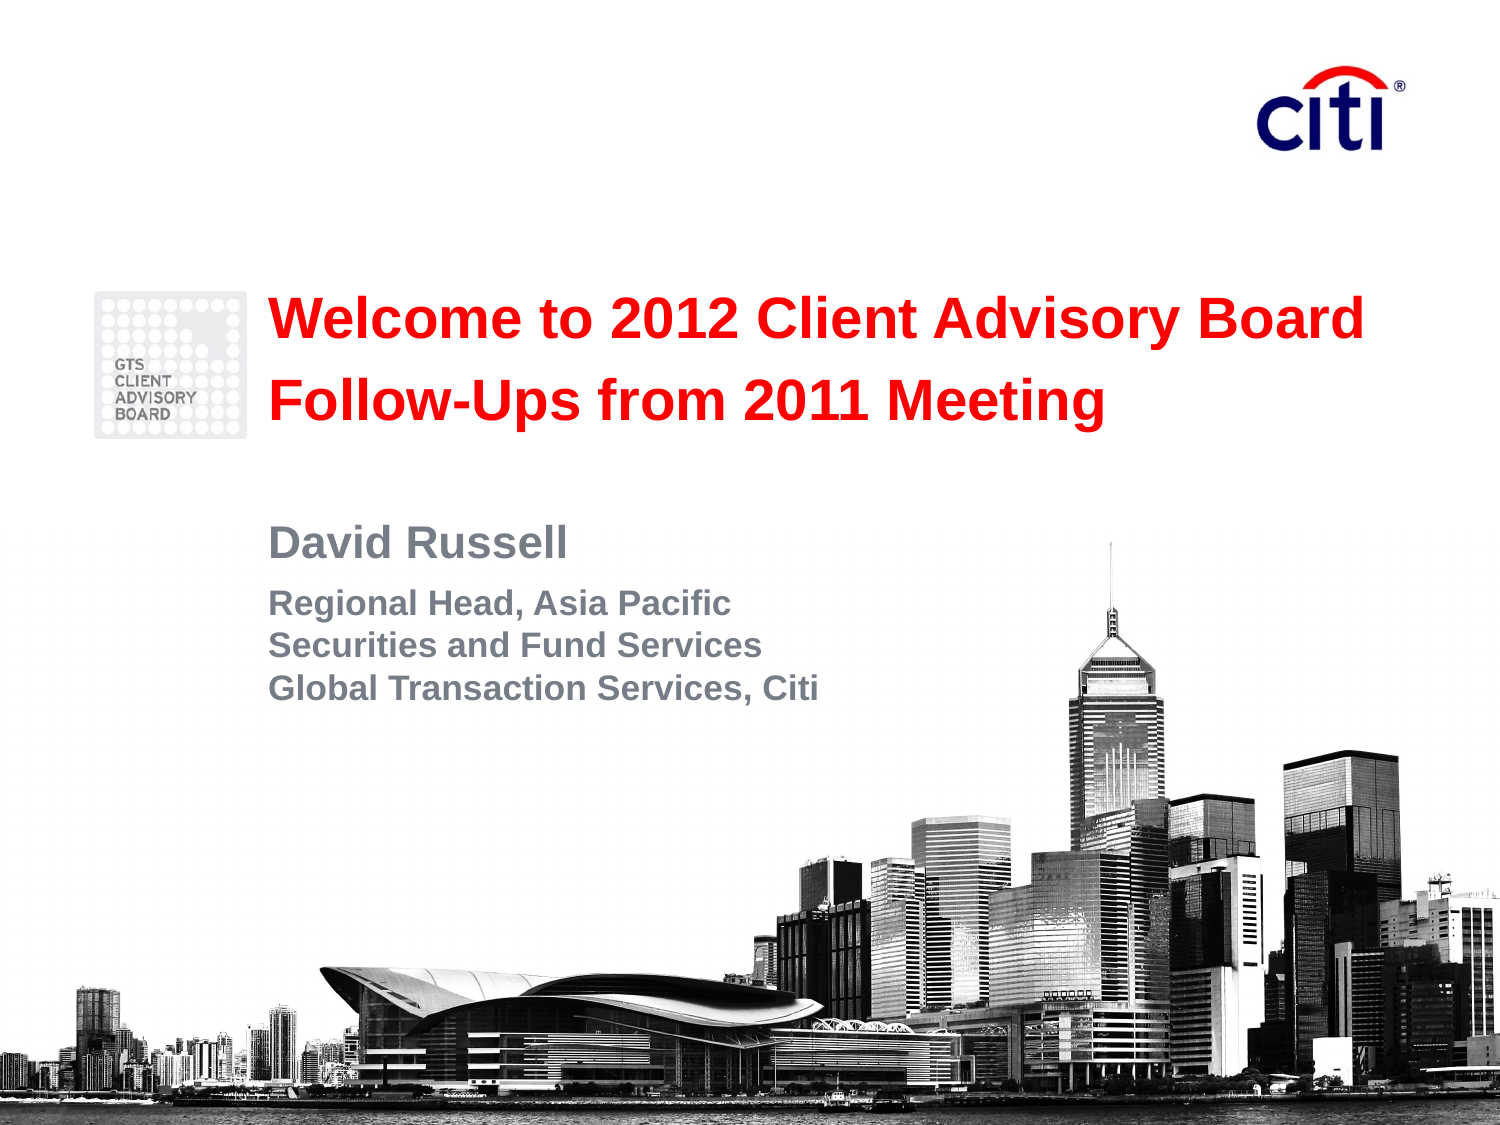

Welcome to 2012 Client Advisory Board
Follow-Ups from 2011 Meeting

David Russell
Regional Head, Asia Pacific
Securities and Fund Services
Global Transaction Services, Citi